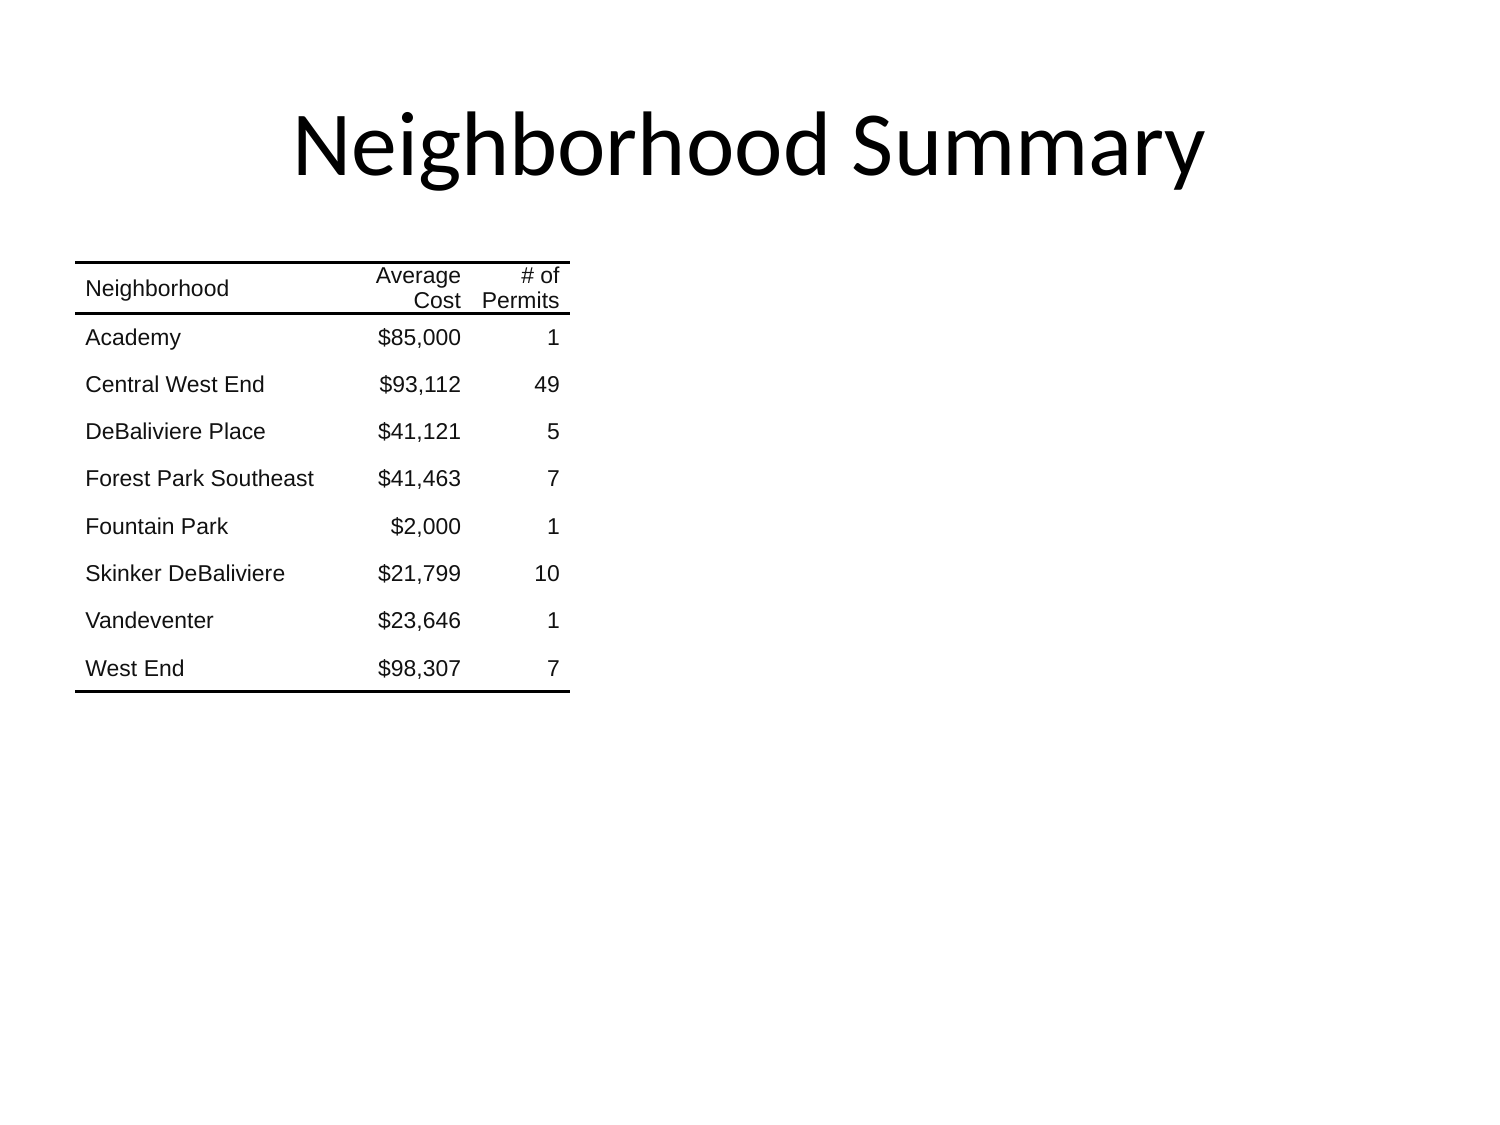

# Neighborhood Summary
| Neighborhood | Average Cost | # of Permits |
| --- | --- | --- |
| Academy | $85,000 | 1 |
| Central West End | $93,112 | 49 |
| DeBaliviere Place | $41,121 | 5 |
| Forest Park Southeast | $41,463 | 7 |
| Fountain Park | $2,000 | 1 |
| Skinker DeBaliviere | $21,799 | 10 |
| Vandeventer | $23,646 | 1 |
| West End | $98,307 | 7 |